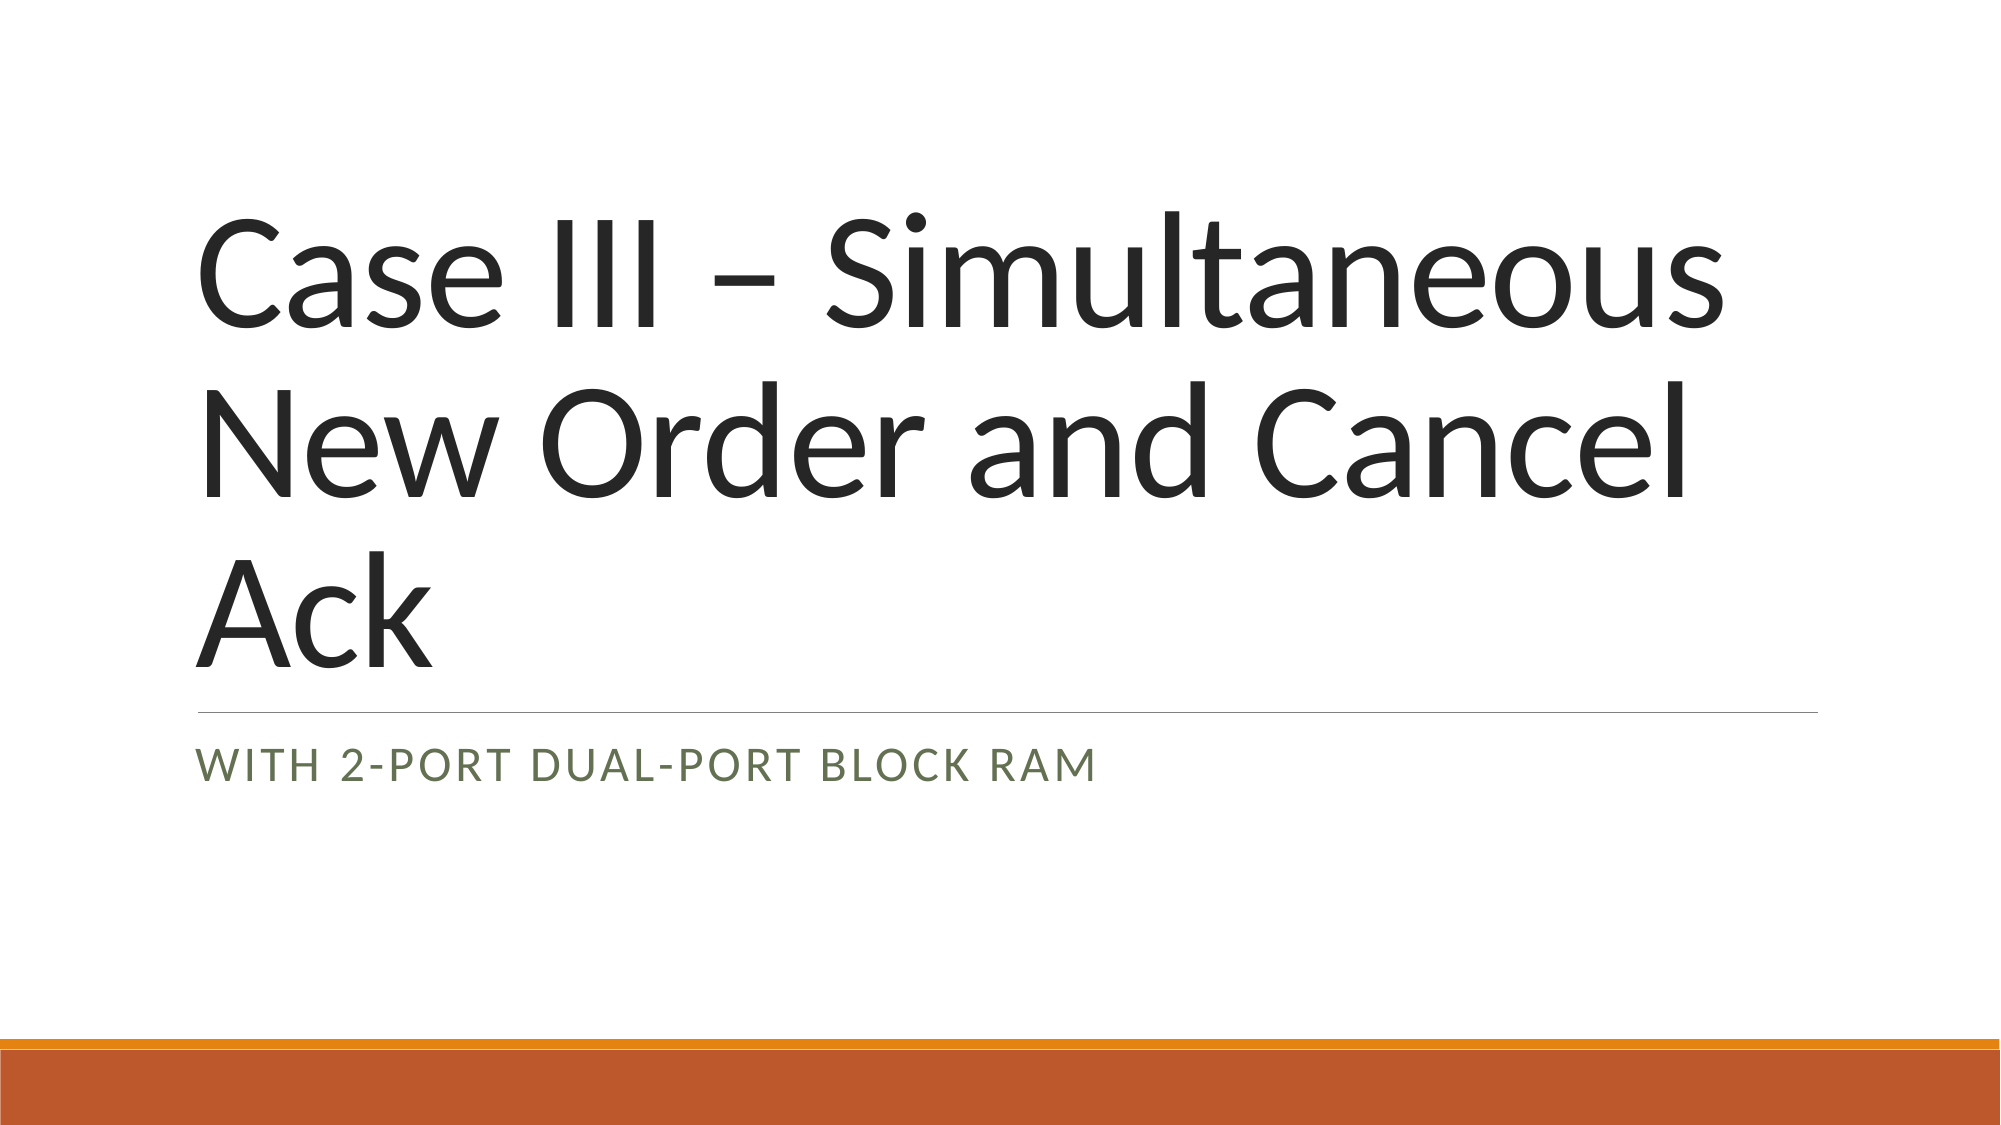

# Case III – Simultaneous New Order and Cancel Ack
With 2-port dual-port block RAM